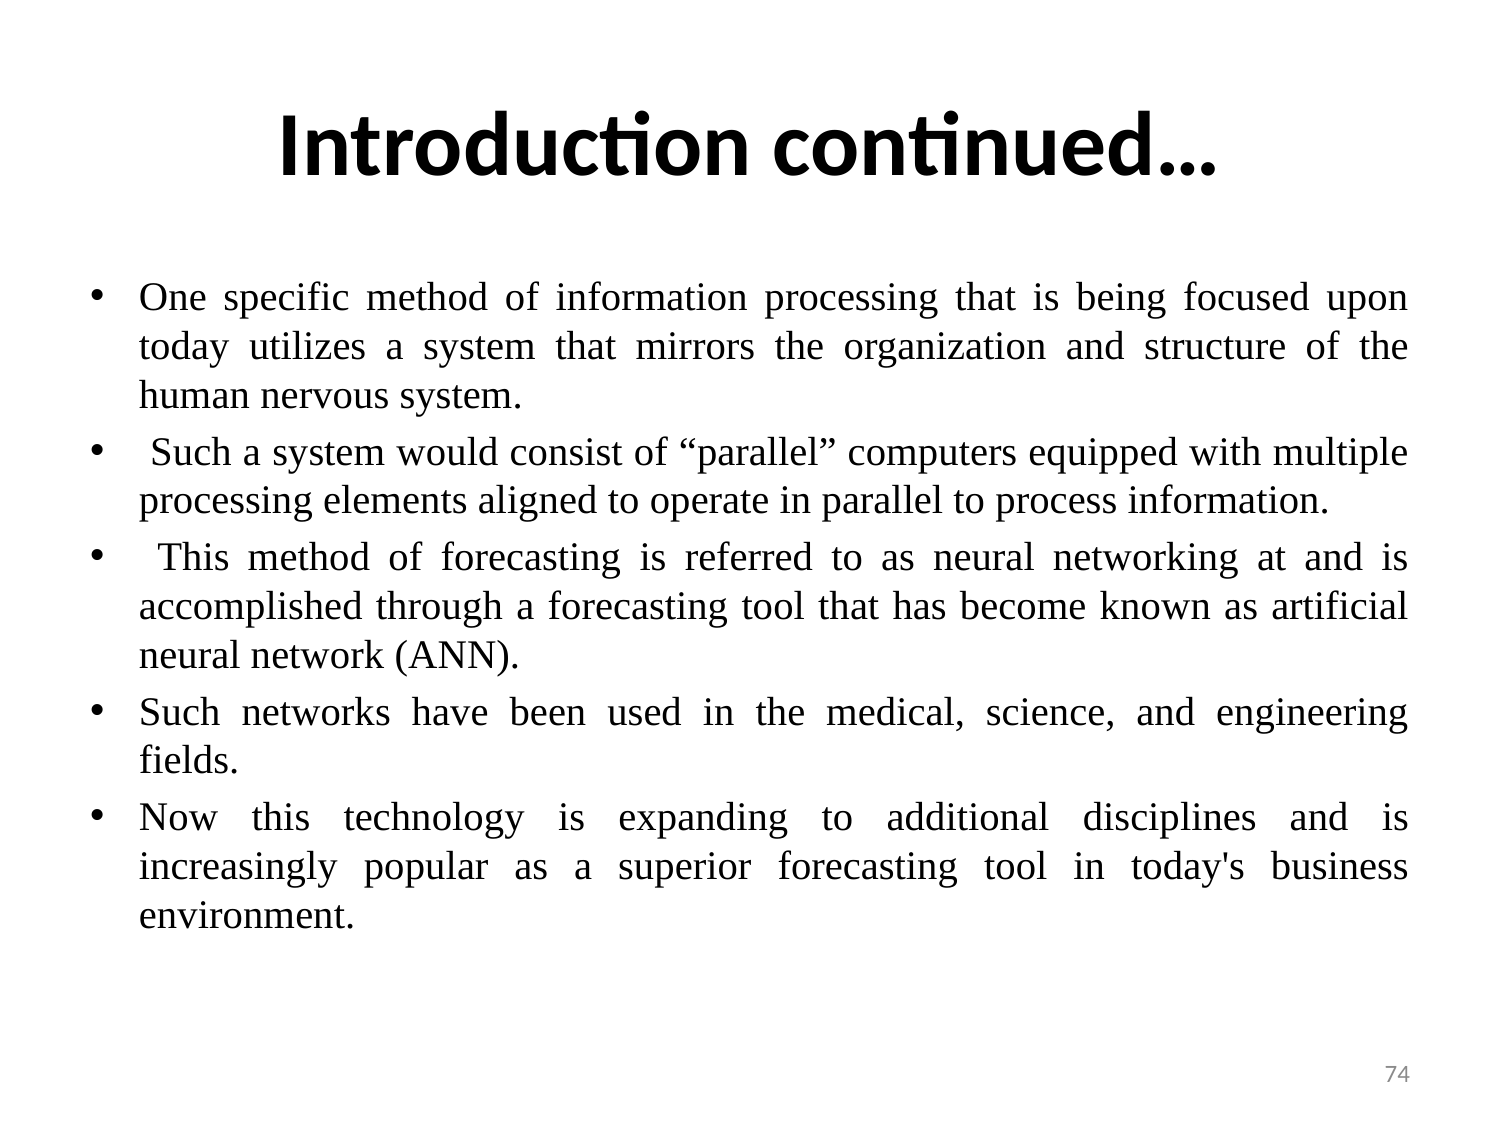

# Introduction continued…
One specific method of information processing that is being focused upon today utilizes a system that mirrors the organization and structure of the human nervous system.
 Such a system would consist of “parallel” computers equipped with multiple processing elements aligned to operate in parallel to process information.
 This method of forecasting is referred to as neural networking at and is accomplished through a forecasting tool that has become known as artificial neural network (ANN).
Such networks have been used in the medical, science, and engineering fields.
Now this technology is expanding to additional disciplines and is increasingly popular as a superior forecasting tool in today's business environment.
74